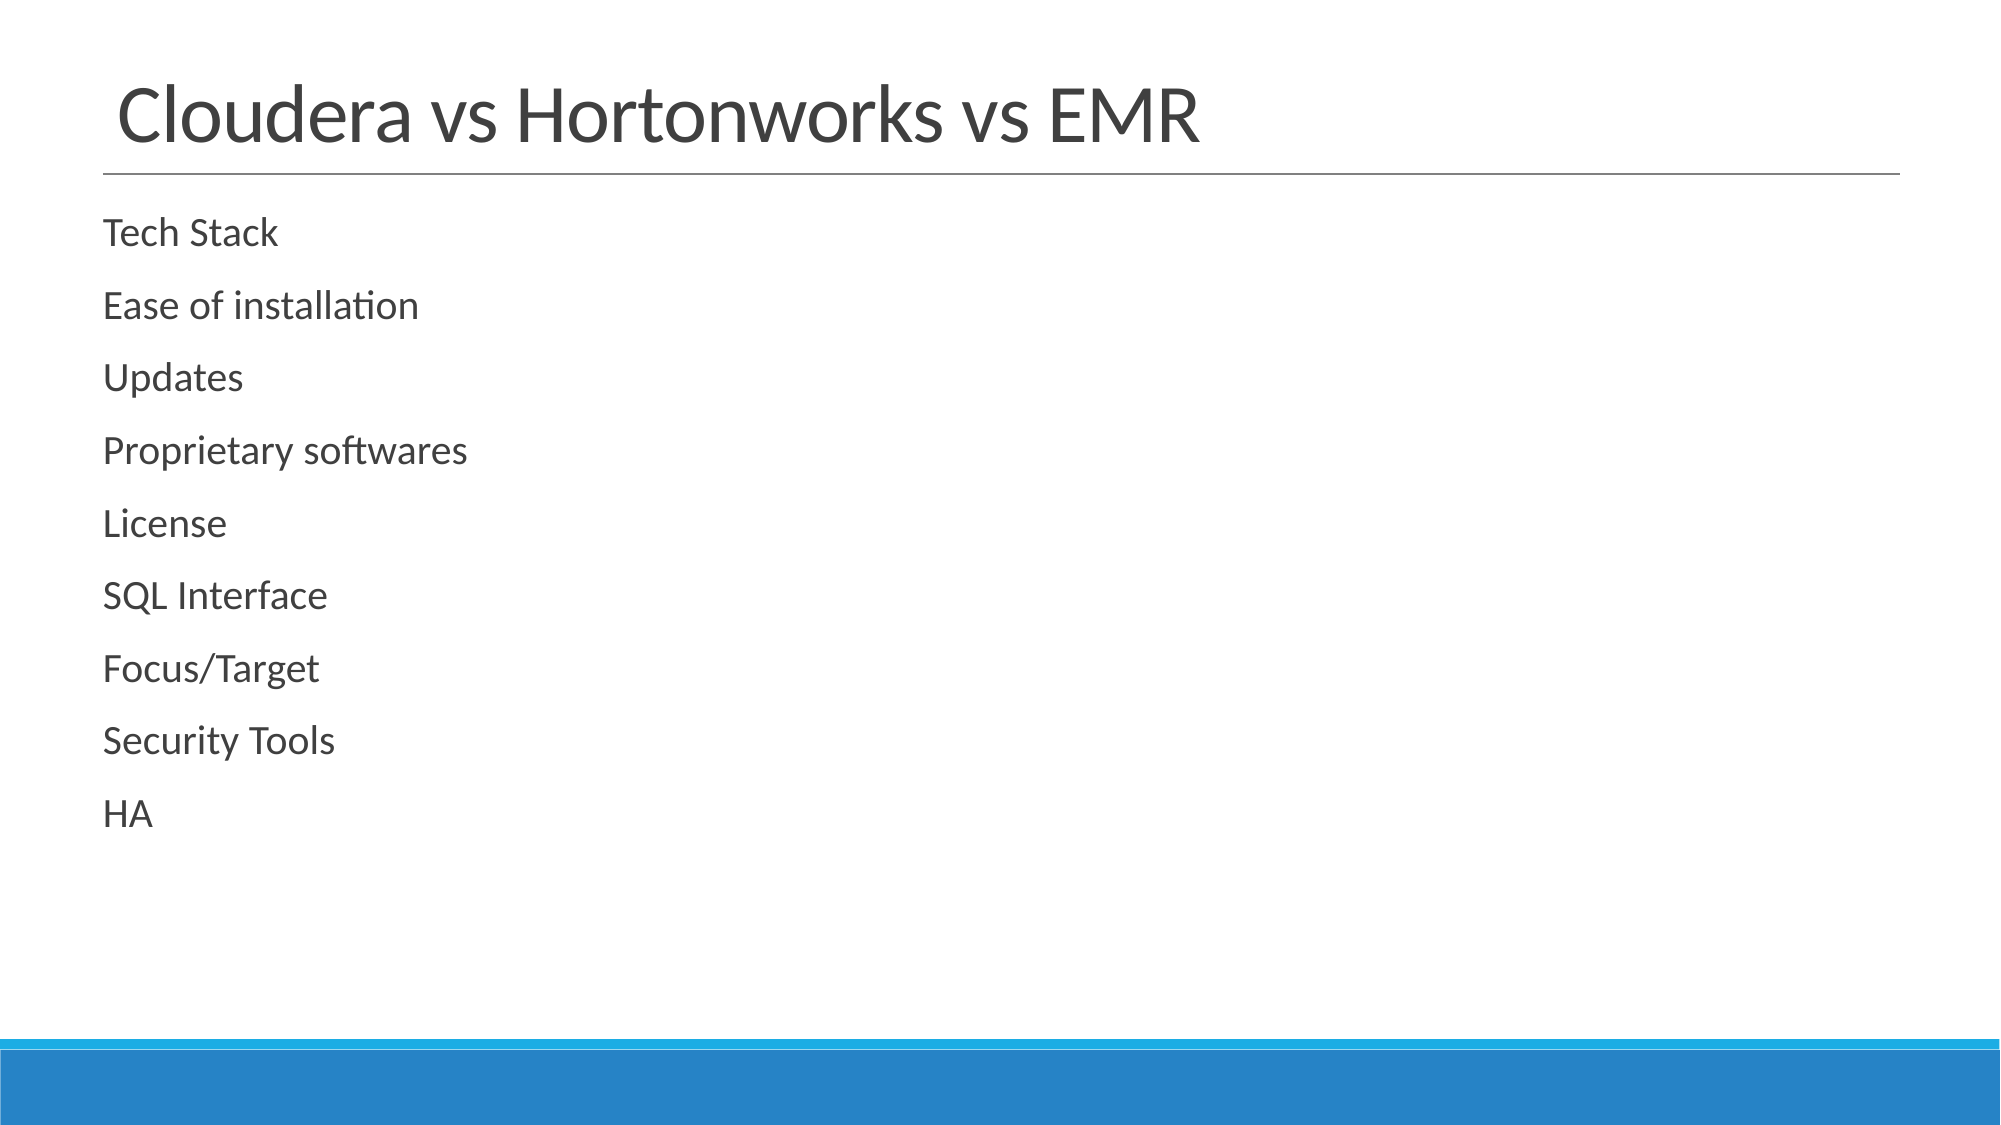

# Cloudera vs Hortonworks vs EMR
Tech Stack
Ease of installation
Updates
Proprietary softwares
License
SQL Interface
Focus/Target
Security Tools
HA